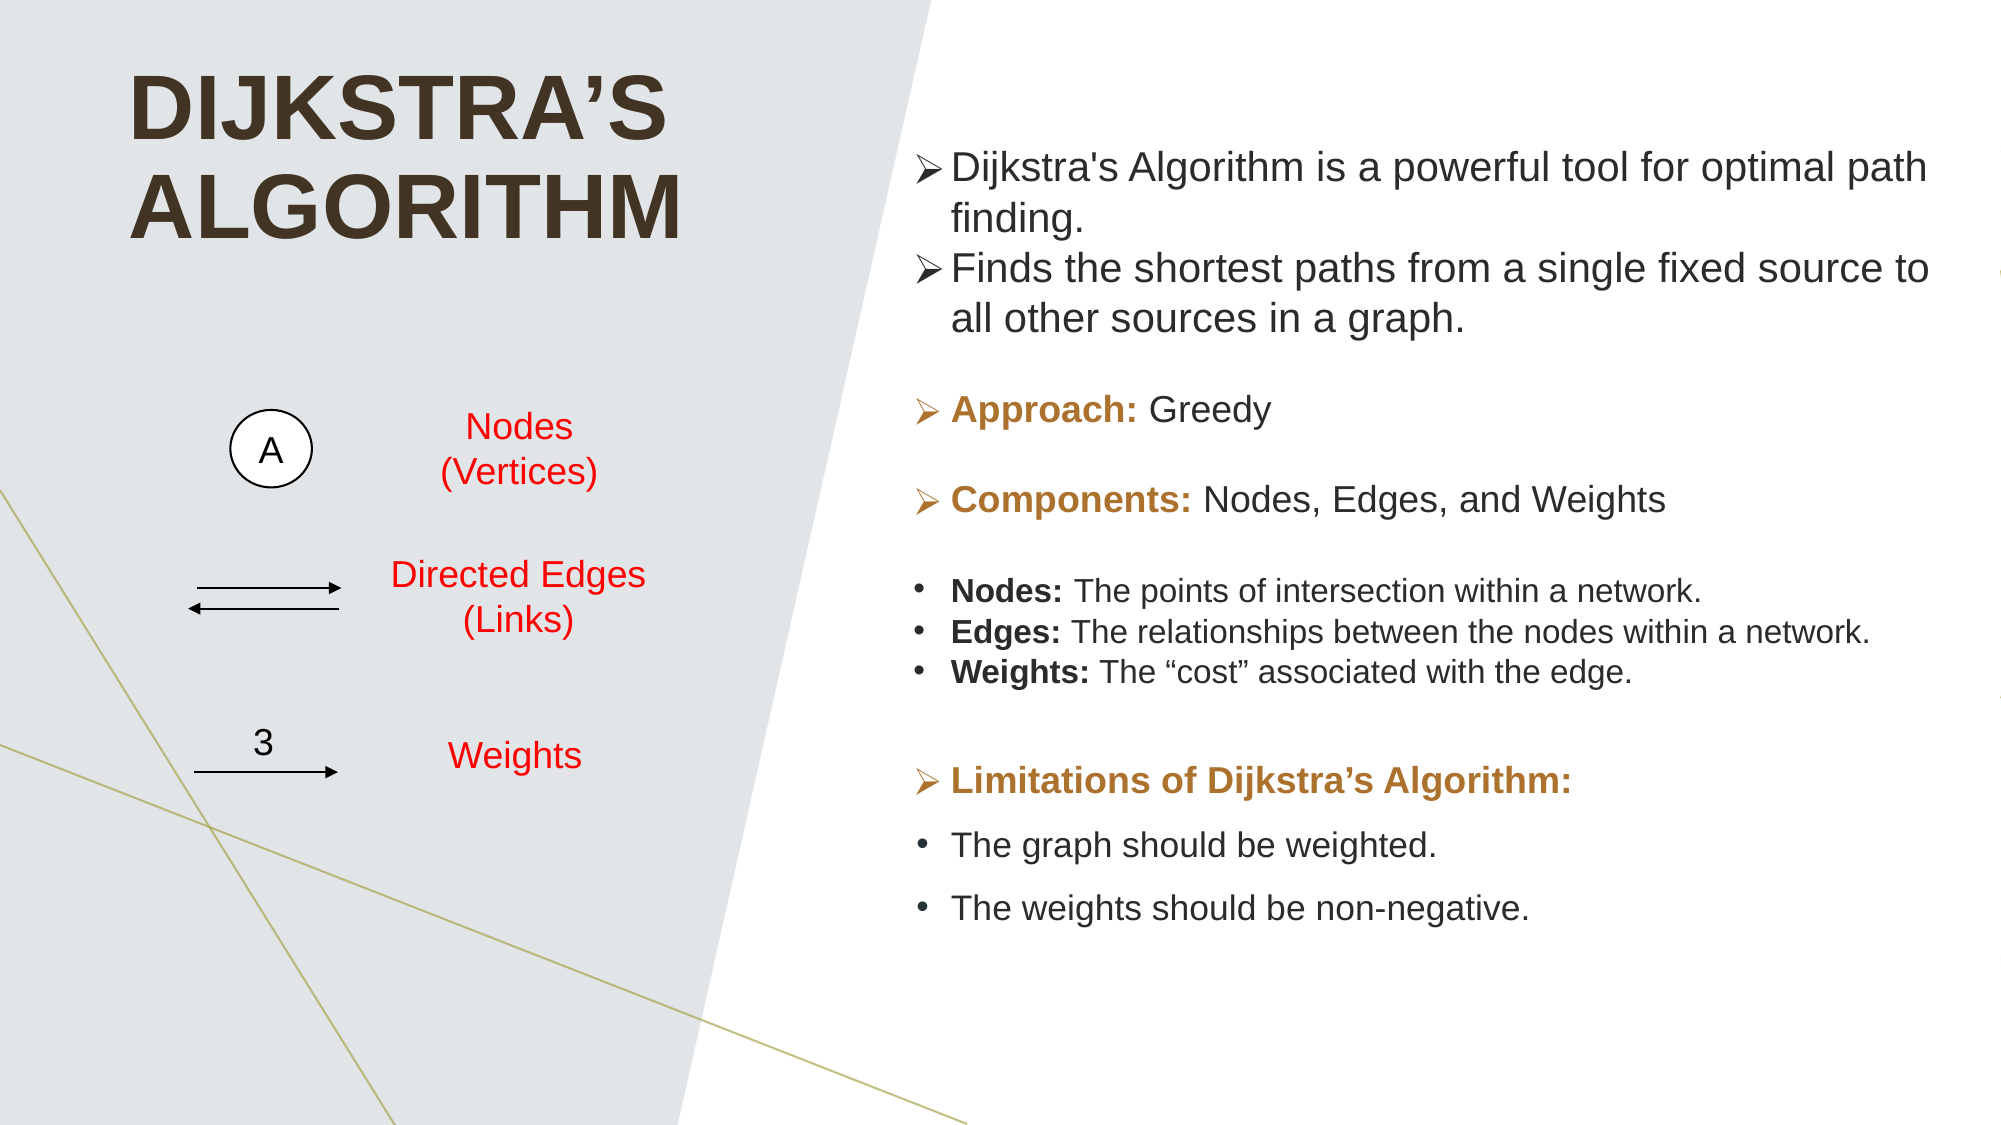

# DIJKSTRA’S ALGORITHM
Dijkstra's Algorithm is a powerful tool for optimal path finding.
Finds the shortest paths from a single fixed source to all other sources in a graph.

Approach: Greedy

Components: Nodes, Edges, and Weights

Nodes: The points of intersection within a network.
Edges: The relationships between the nodes within a network.
Weights: The “cost” associated with the edge.

Limitations of Dijkstra’s Algorithm:
The graph should be weighted.
The weights should be non-negative.

Nodes (Vertices)
A
Directed Edges (Links)
3
Weights